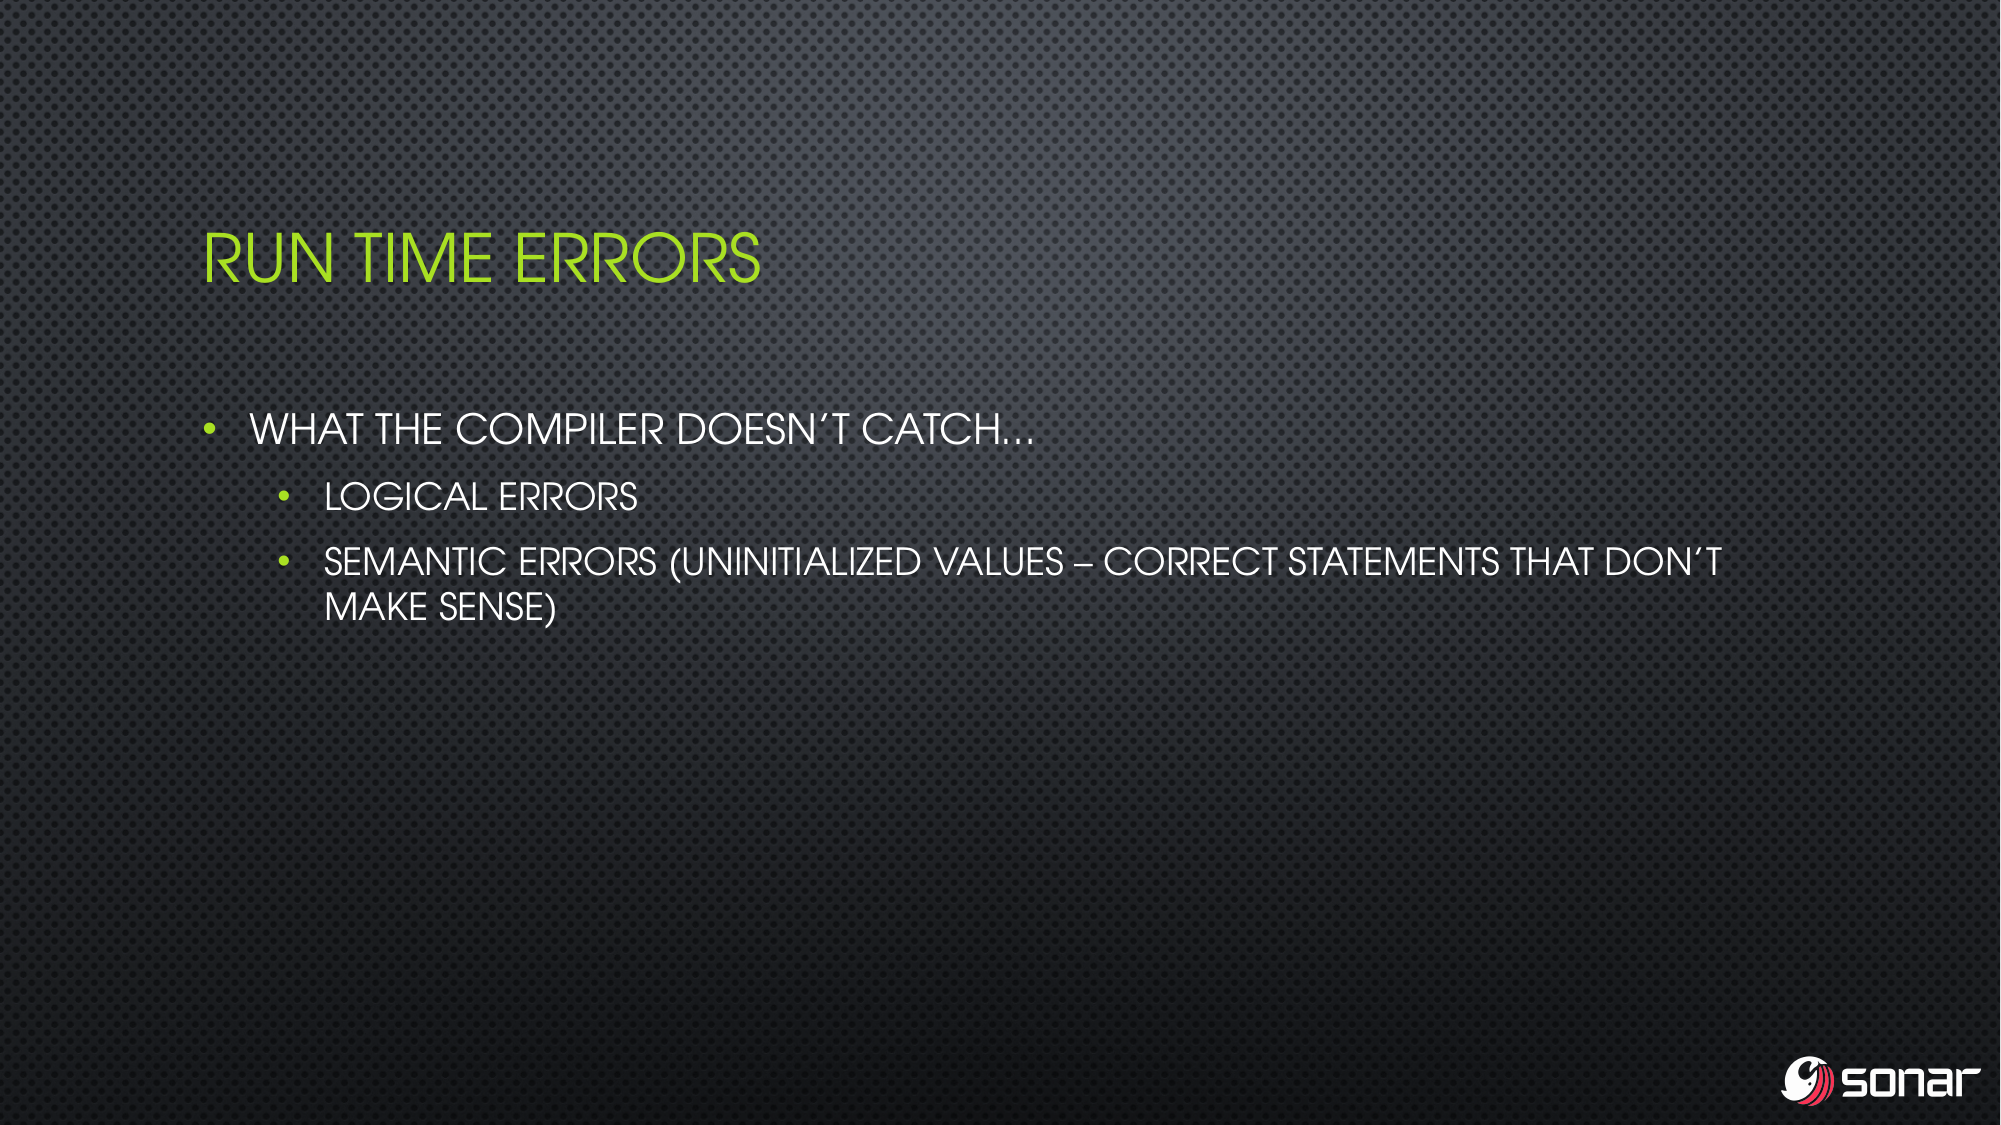

# Run time errors
What the compiler doesn’t catch…
Logical errors
Semantic errors (uninitialized values – correct statements that don’t make sense)